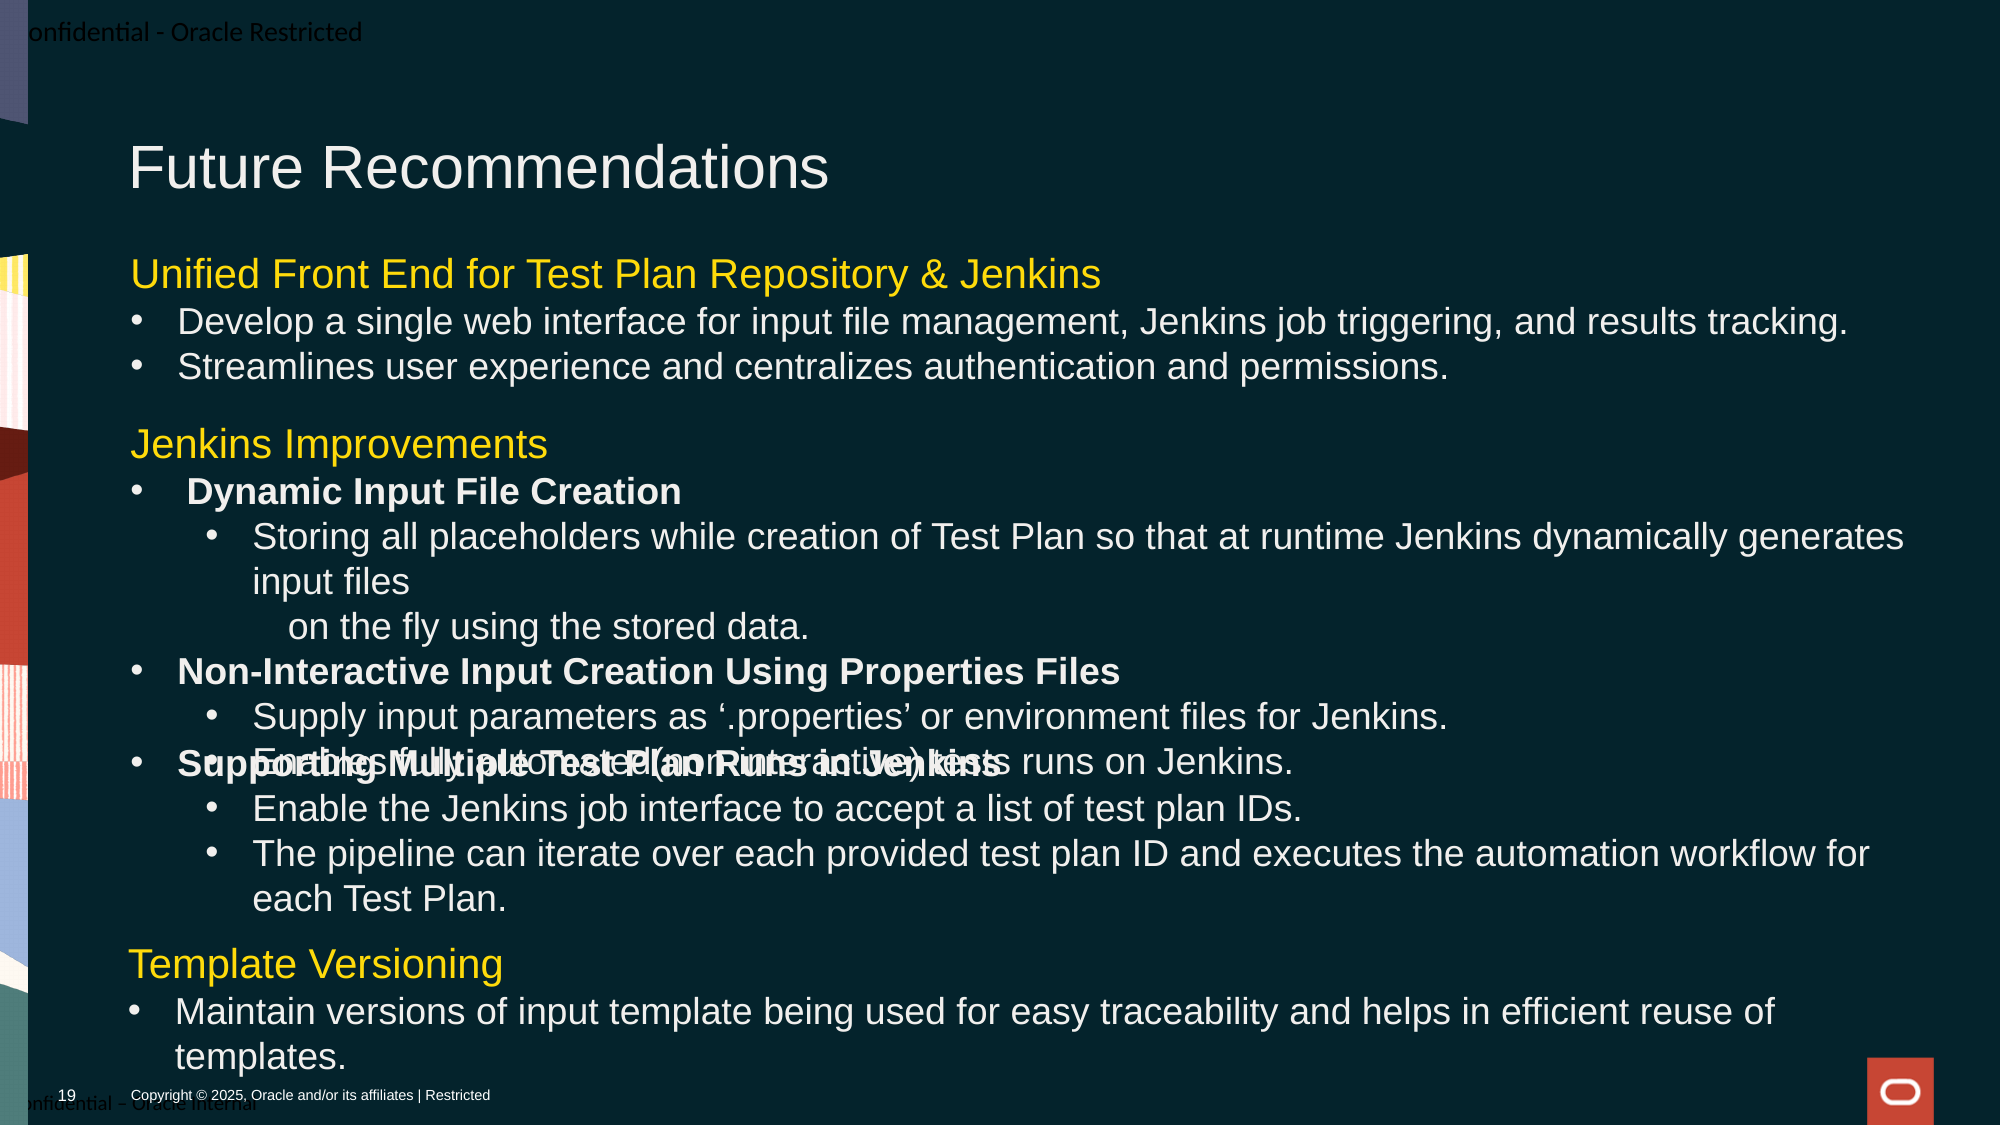

# Future Recommendations
Unified Front End for Test Plan Repository & Jenkins
Develop a single web interface for input file management, Jenkins job triggering, and results tracking.
Streamlines user experience and centralizes authentication and permissions.
Jenkins Improvements
Dynamic Input File Creation
Storing all placeholders while creation of Test Plan so that at runtime Jenkins dynamically generates input files
               on the fly using the stored data.
Non-Interactive Input Creation Using Properties Files
Supply input parameters as ‘.properties’ or environment files for Jenkins.
Enables fully automated(non-interactive) tests runs on Jenkins.

Supporting Multiple Test Plan Runs in Jenkins
Enable the Jenkins job interface to accept a list of test plan IDs.
The pipeline can iterate over each provided test plan ID and executes the automation workflow for each Test Plan.

Template Versioning
Maintain versions of input template being used for easy traceability and helps in efficient reuse of templates.
19
Copyright © 2025, Oracle and/or its affiliates | Restricted